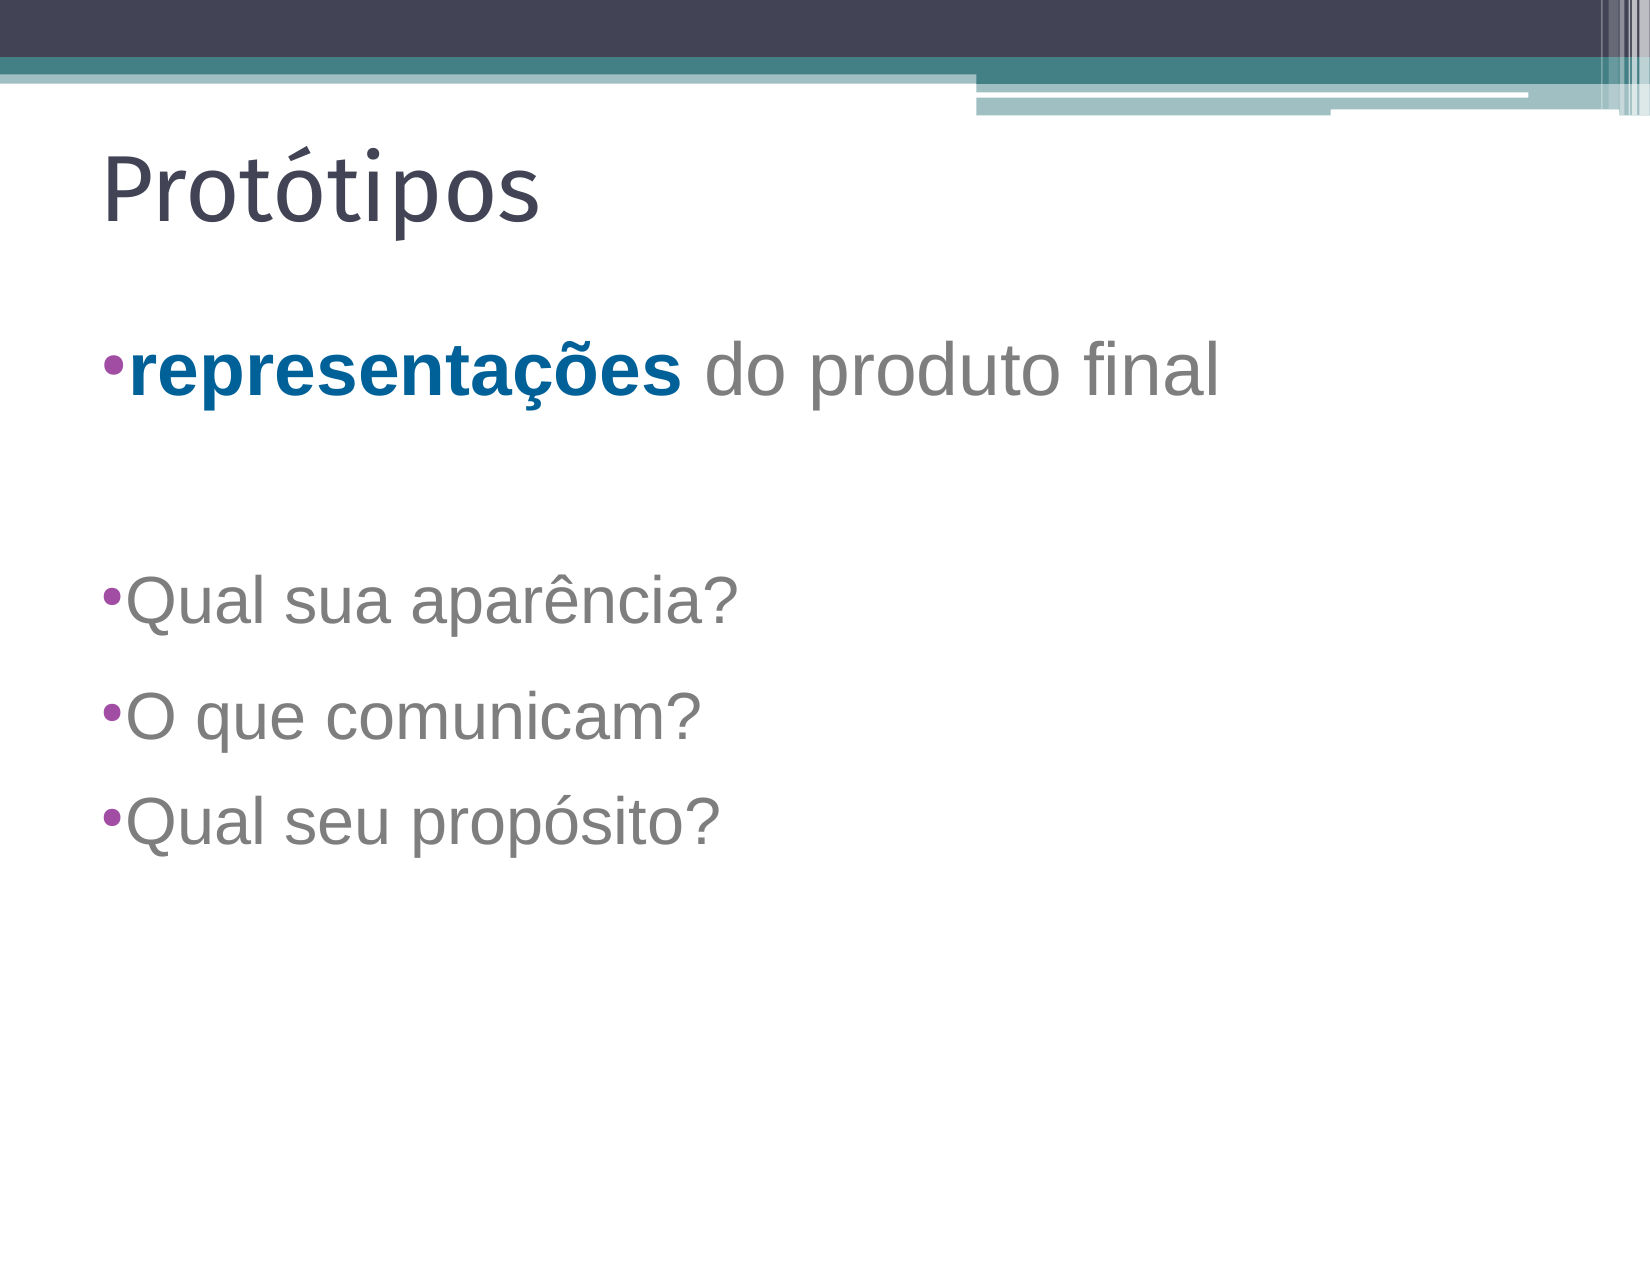

# Protótipos
representações do produto final

Qual sua aparência?
O que comunicam?
Qual seu propósito?